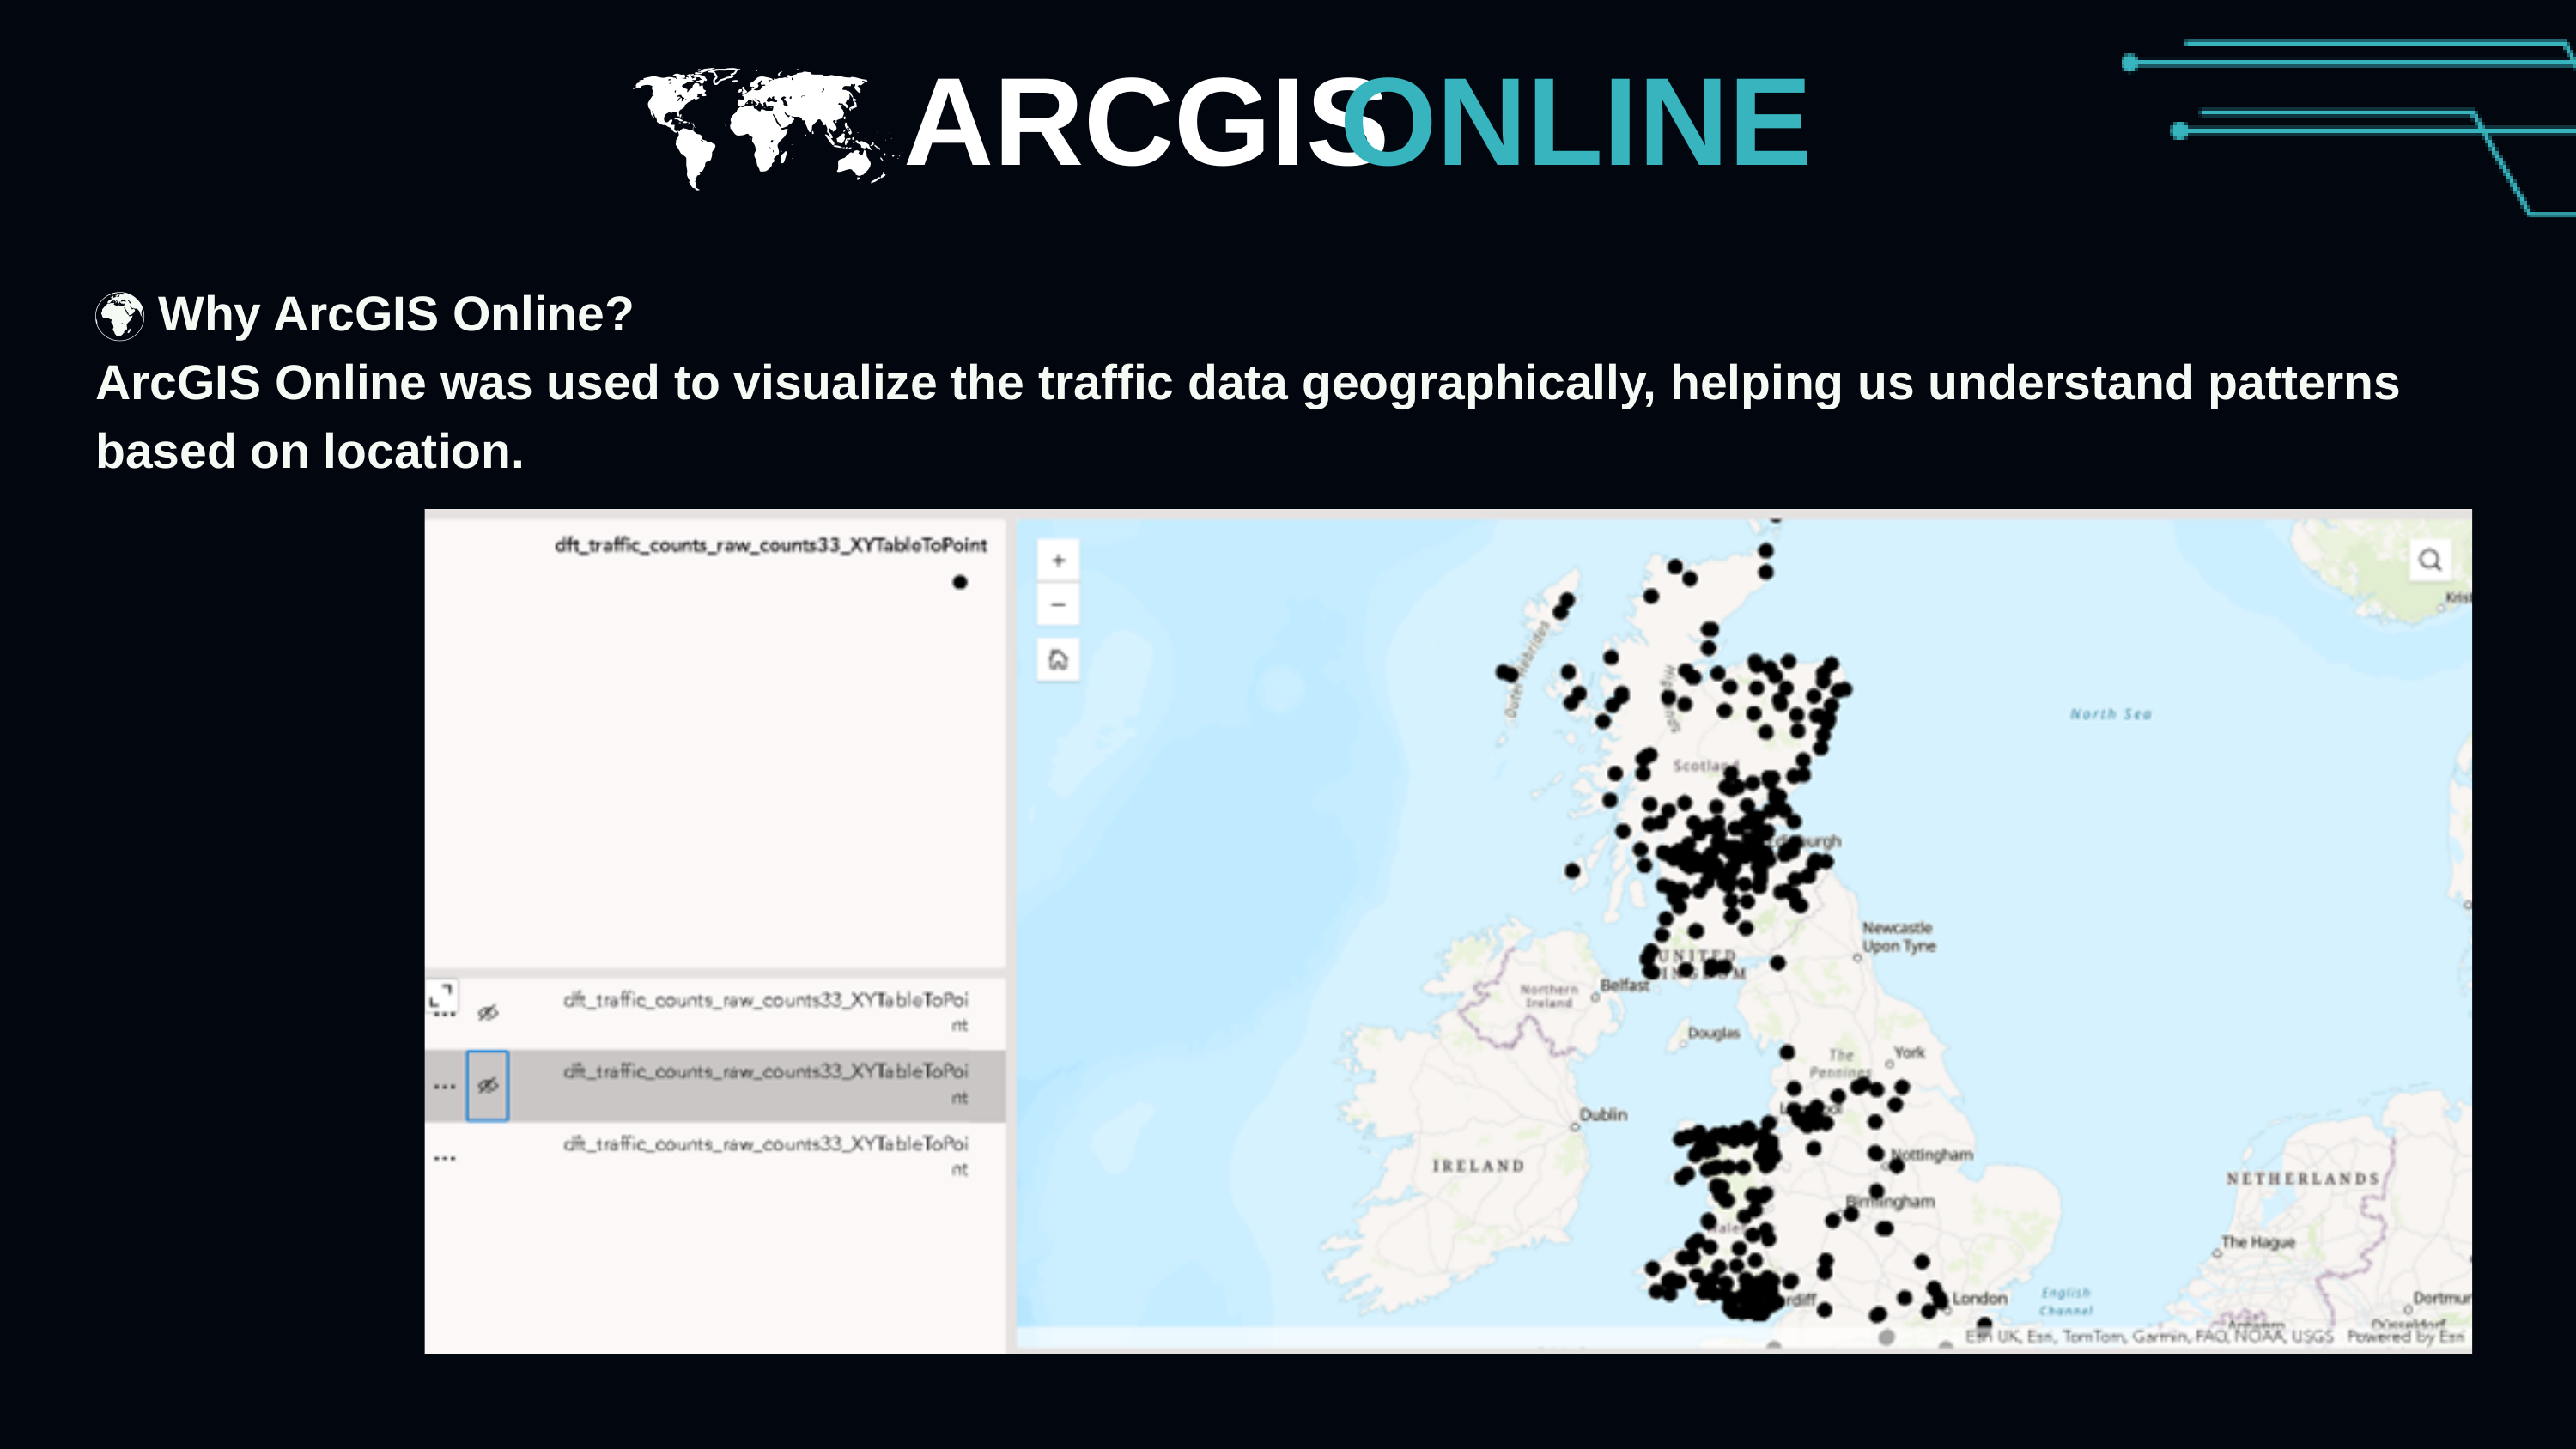

🗺️ARCGIS

ONLINE
🌍 Why ArcGIS Online?
ArcGIS Online was used to visualize the traffic data geographically, helping us understand patterns based on location.